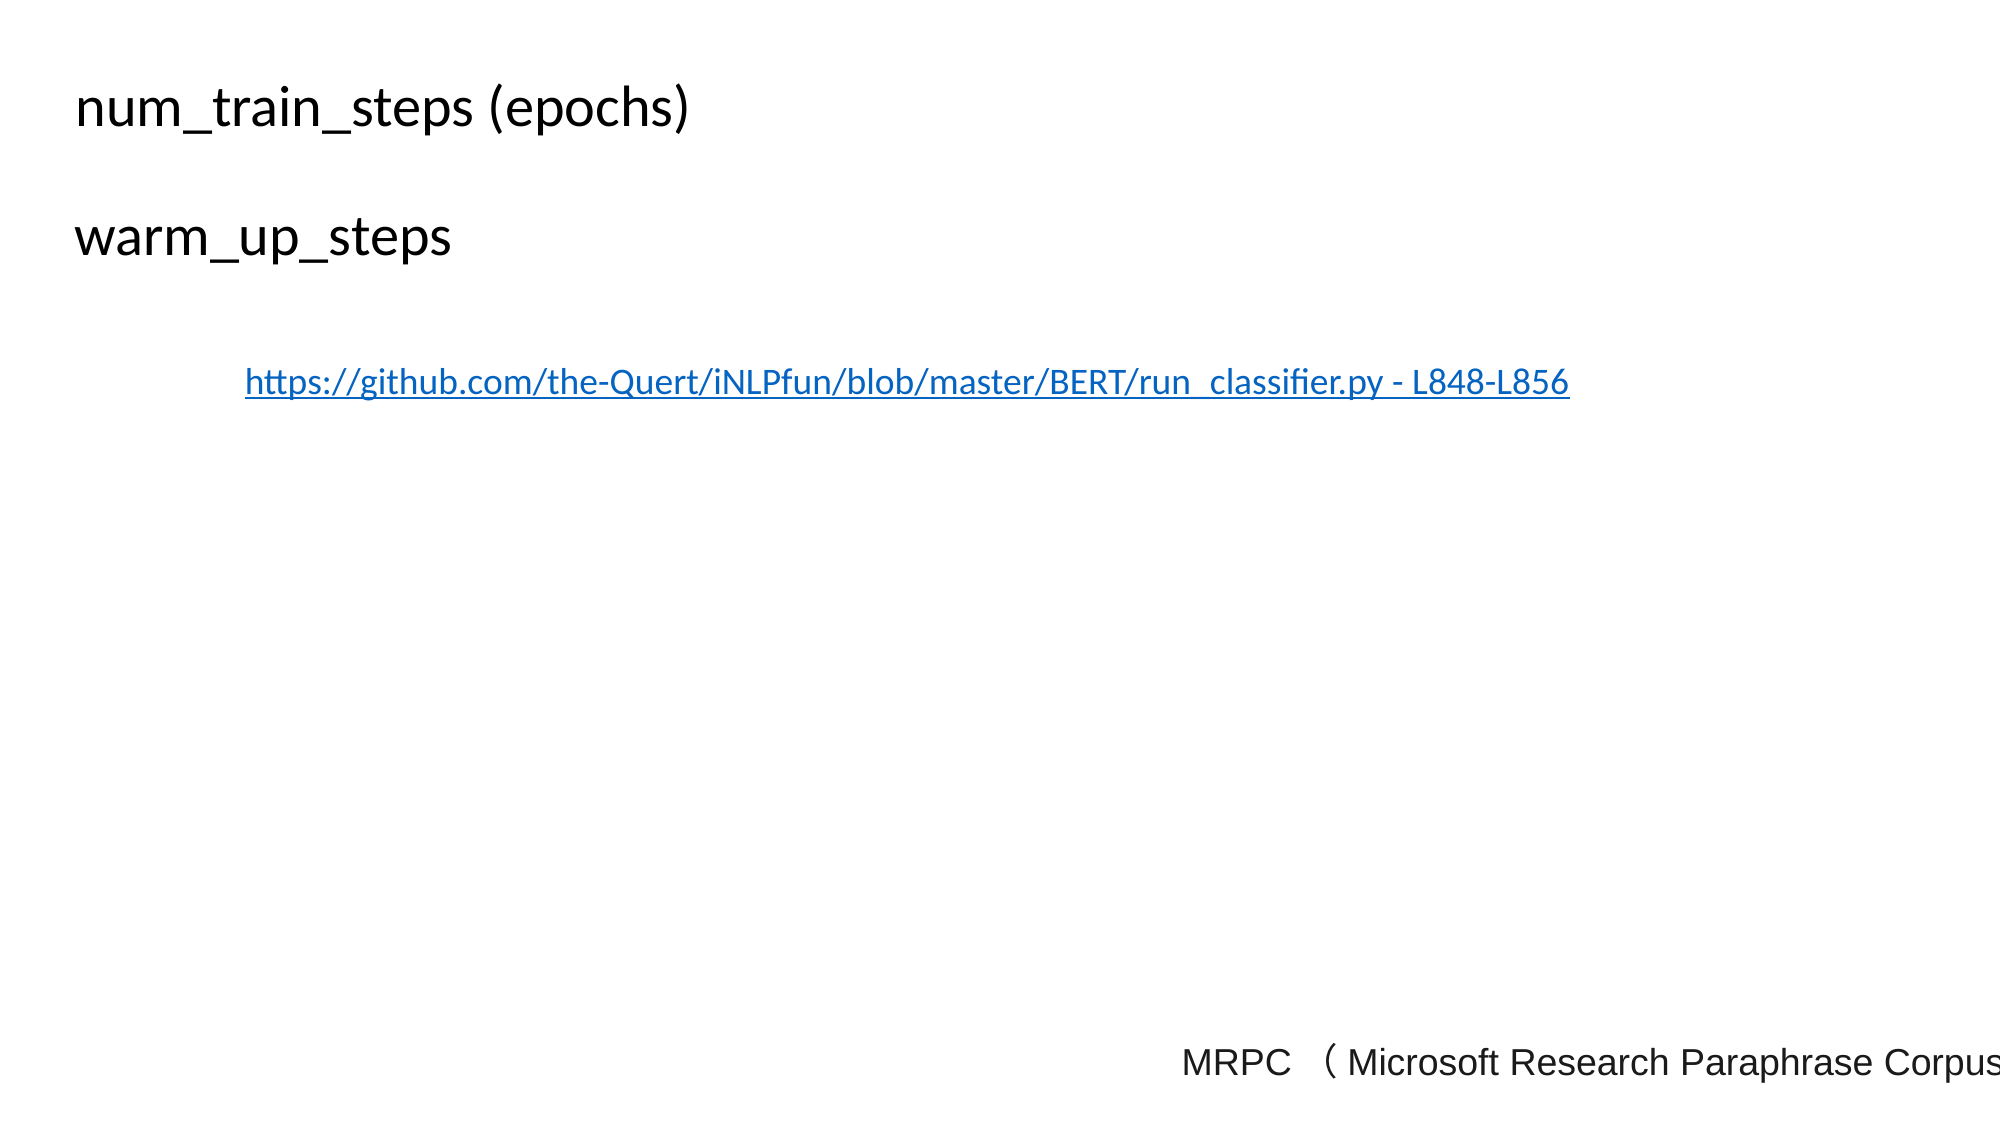

num_train_steps (epochs)
warm_up_steps
https://github.com/the-Quert/iNLPfun/blob/master/BERT/run_classifier.py - L848-L856
MRPC（Microsoft Research Paraphrase Corpus)